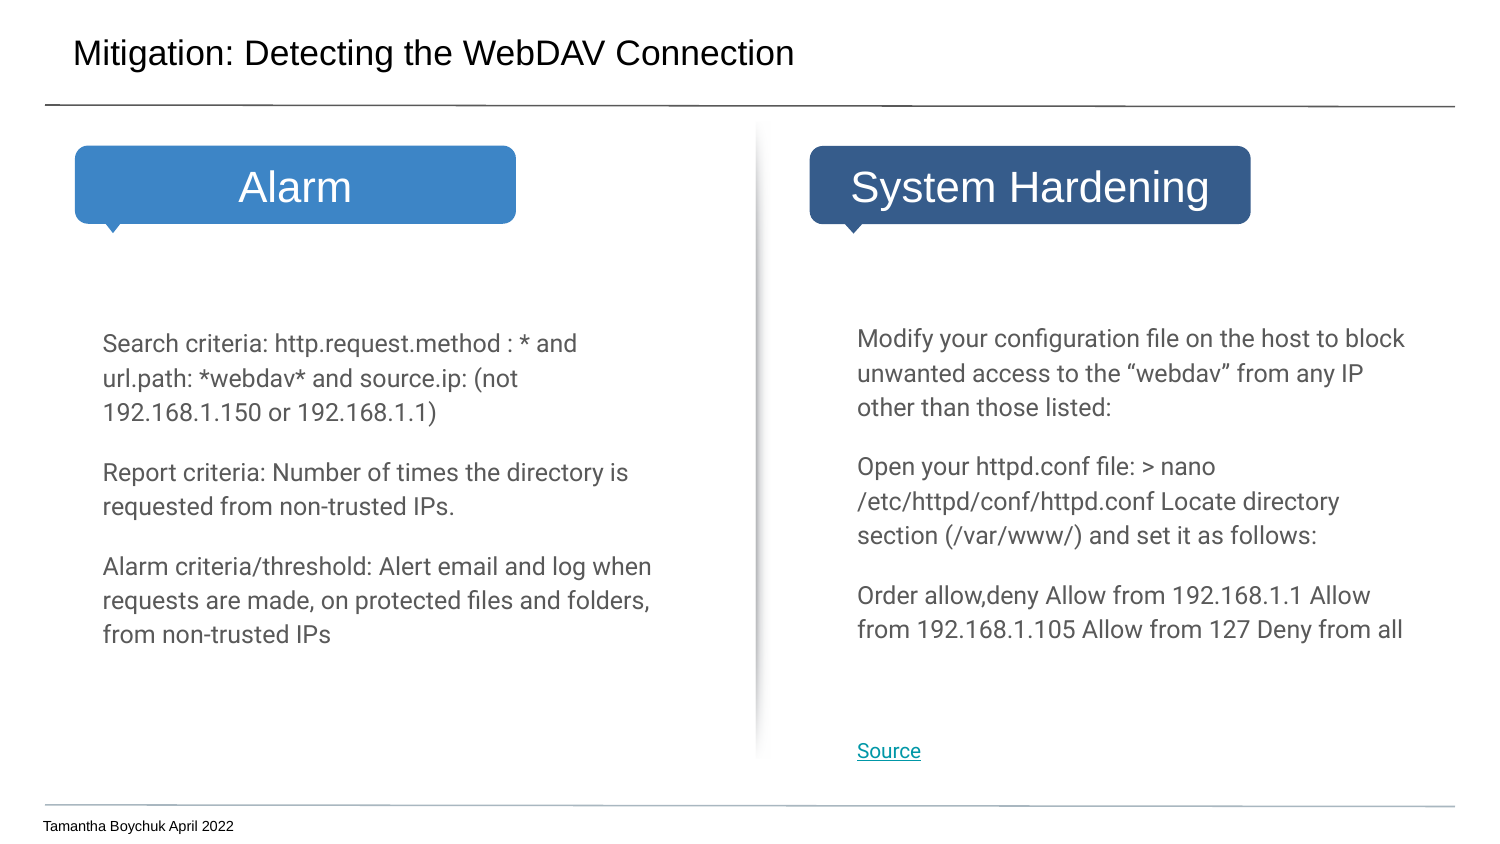

# Mitigation: Detecting the WebDAV Connection

Search criteria: http.request.method : * and url.path: *webdav* and source.ip: (not 192.168.1.150 or 192.168.1.1)
Report criteria: Number of times the directory is requested from non-trusted IPs.
Alarm criteria/threshold: Alert email and log when requests are made, on protected files and folders, from non-trusted IPs

Modify your configuration file on the host to block unwanted access to the “webdav” from any IP other than those listed:
Open your httpd.conf file: > nano /etc/httpd/conf/httpd.conf Locate directory section (/var/www/) and set it as follows:
Order allow,deny Allow from 192.168.1.1 Allow from 192.168.1.105 Allow from 127 Deny from all

Source
Tamantha Boychuk April 2022